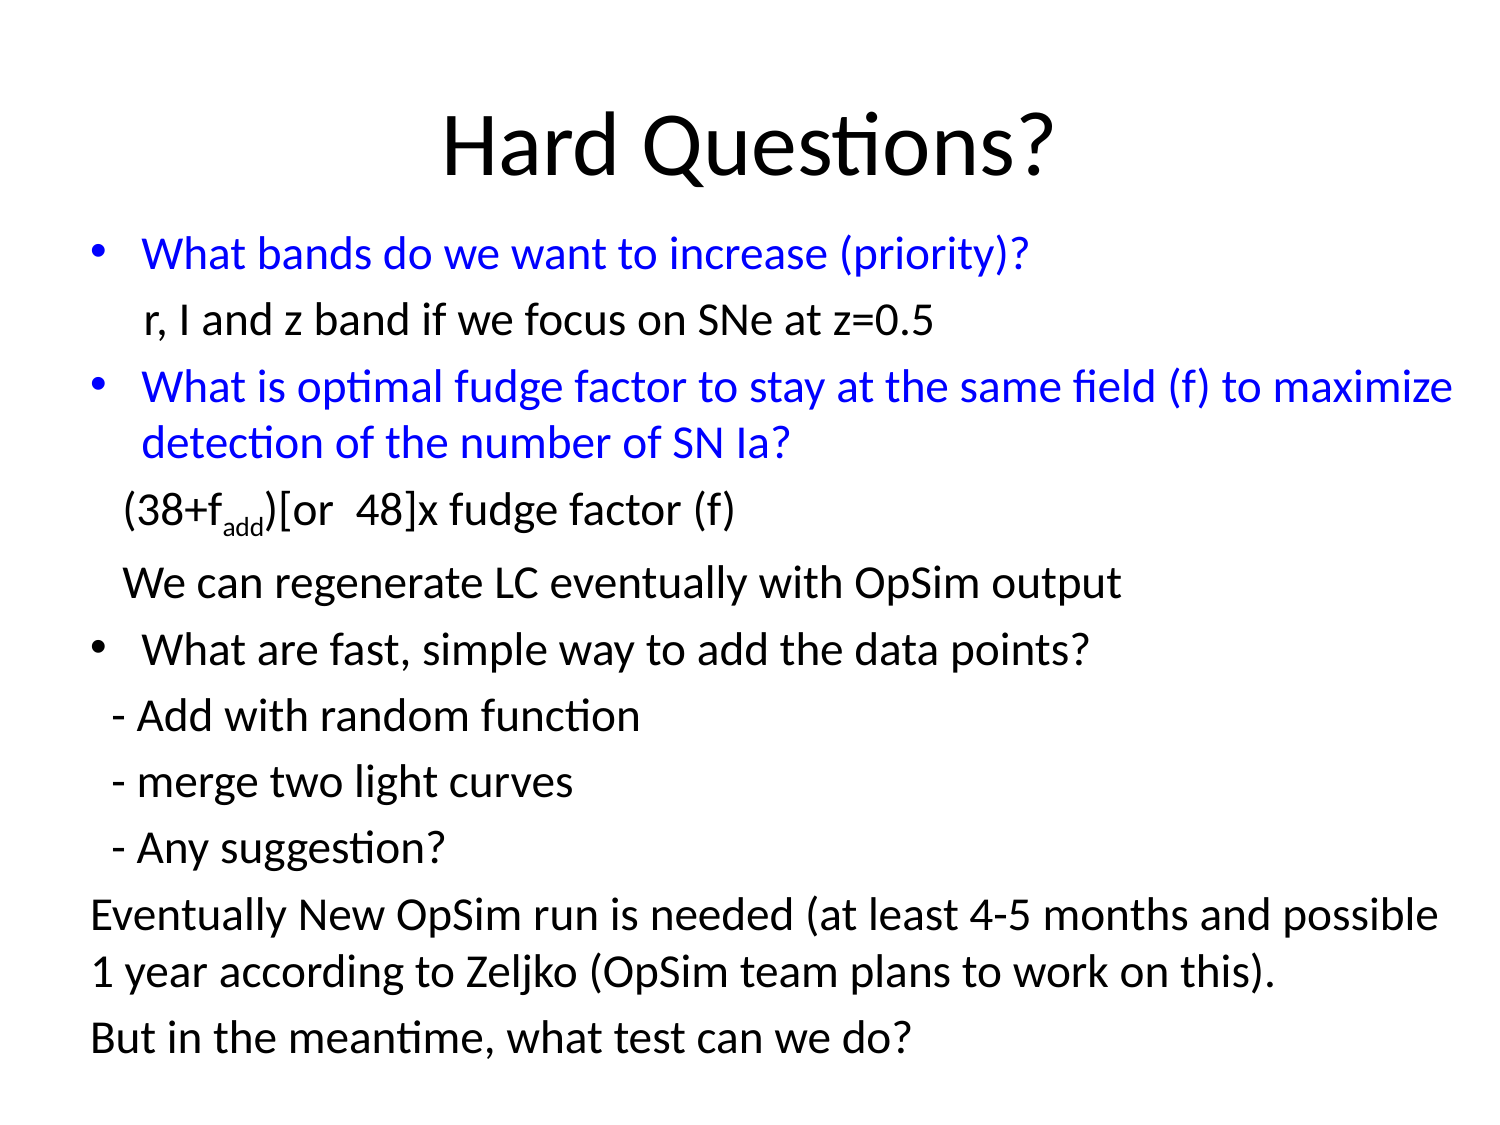

# Hard Questions?
What bands do we want to increase (priority)?
     r, I and z band if we focus on SNe at z=0.5
What is optimal fudge factor to stay at the same field (f) to maximize detection of the number of SN Ia?
   (38+fadd)[or  48]x fudge factor (f)
   We can regenerate LC eventually with OpSim output
What are fast, simple way to add the data points?
  - Add with random function
  - merge two light curves
  - Any suggestion?
Eventually New OpSim run is needed (at least 4-5 months and possible 1 year according to Zeljko (OpSim team plans to work on this).
But in the meantime, what test can we do?